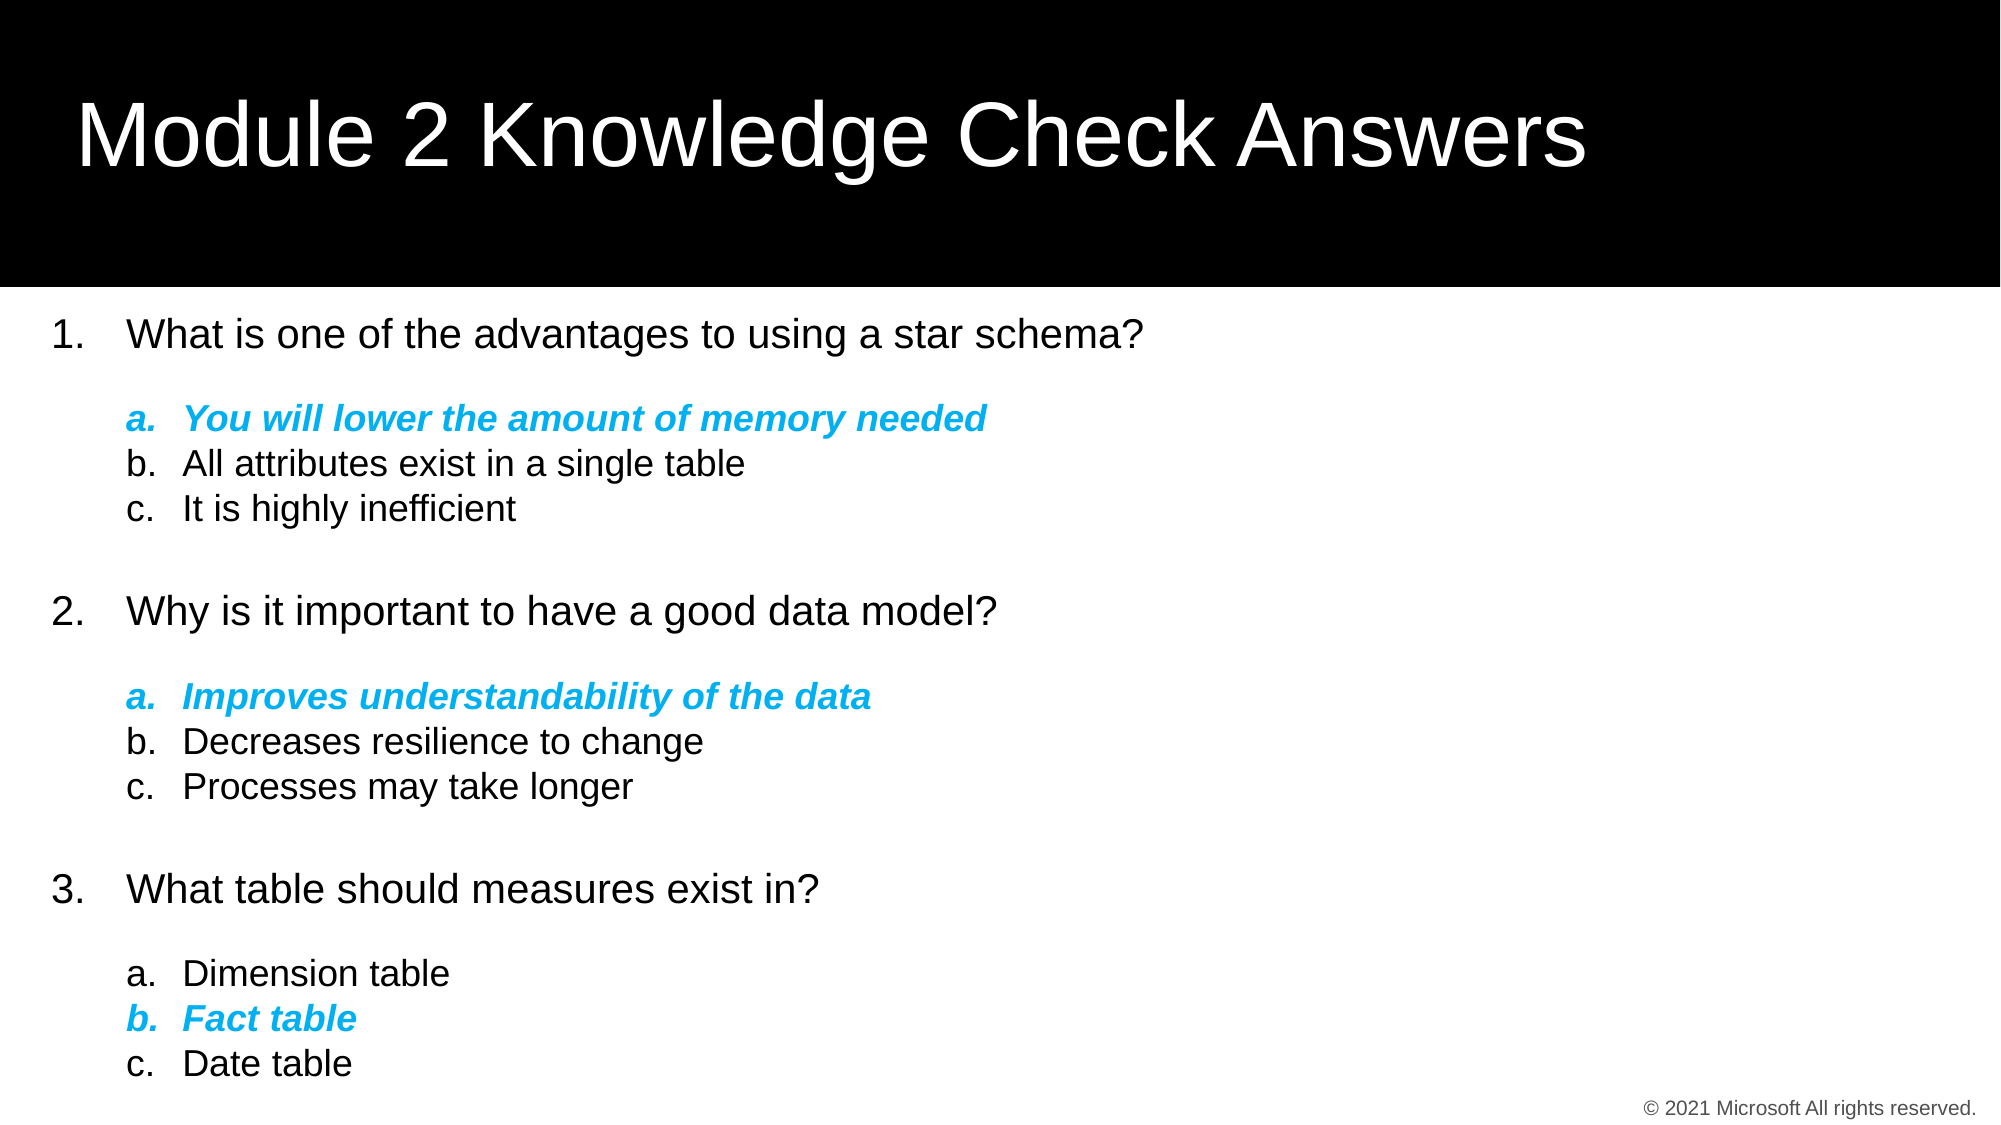

Module 2 Knowledge Check Answers

What is one of the advantages to using a star schema?
You will lower the amount of memory needed
All attributes exist in a single table
It is highly inefficient

Why is it important to have a good data model?
Improves understandability of the data
Decreases resilience to change
Processes may take longer

What table should measures exist in?
Dimension table
Fact table
Date table

© 2021 Microsoft All rights reserved.